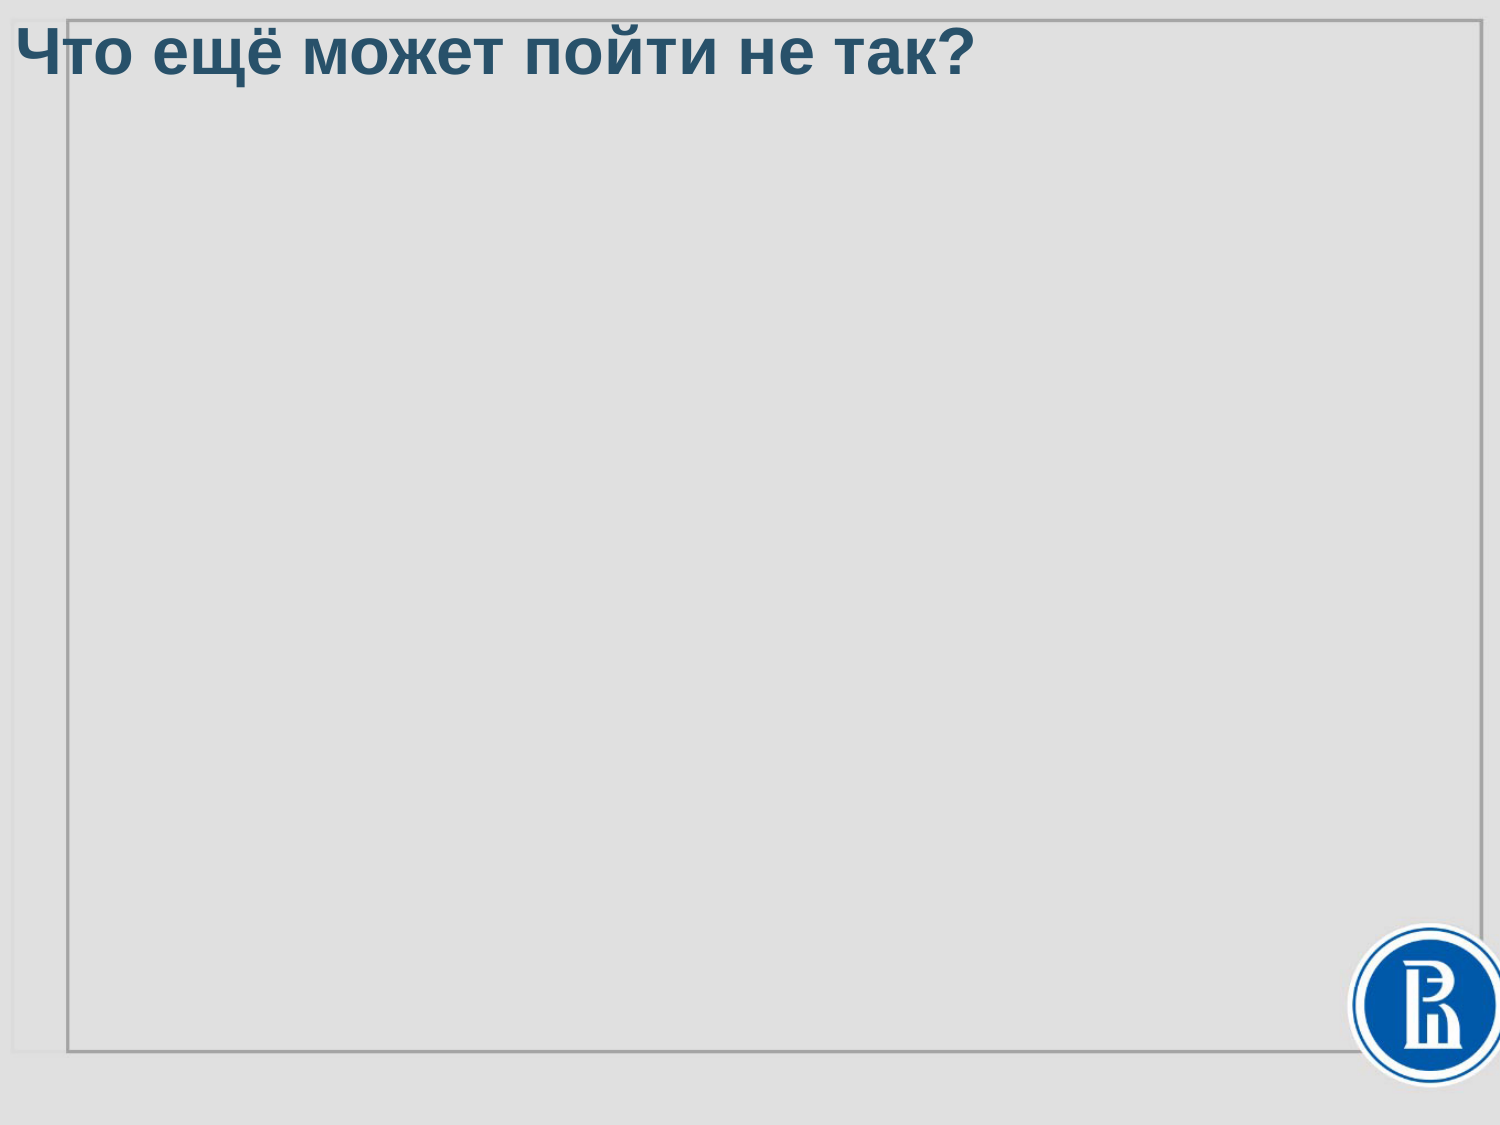

# Что ещё может пойти не так?